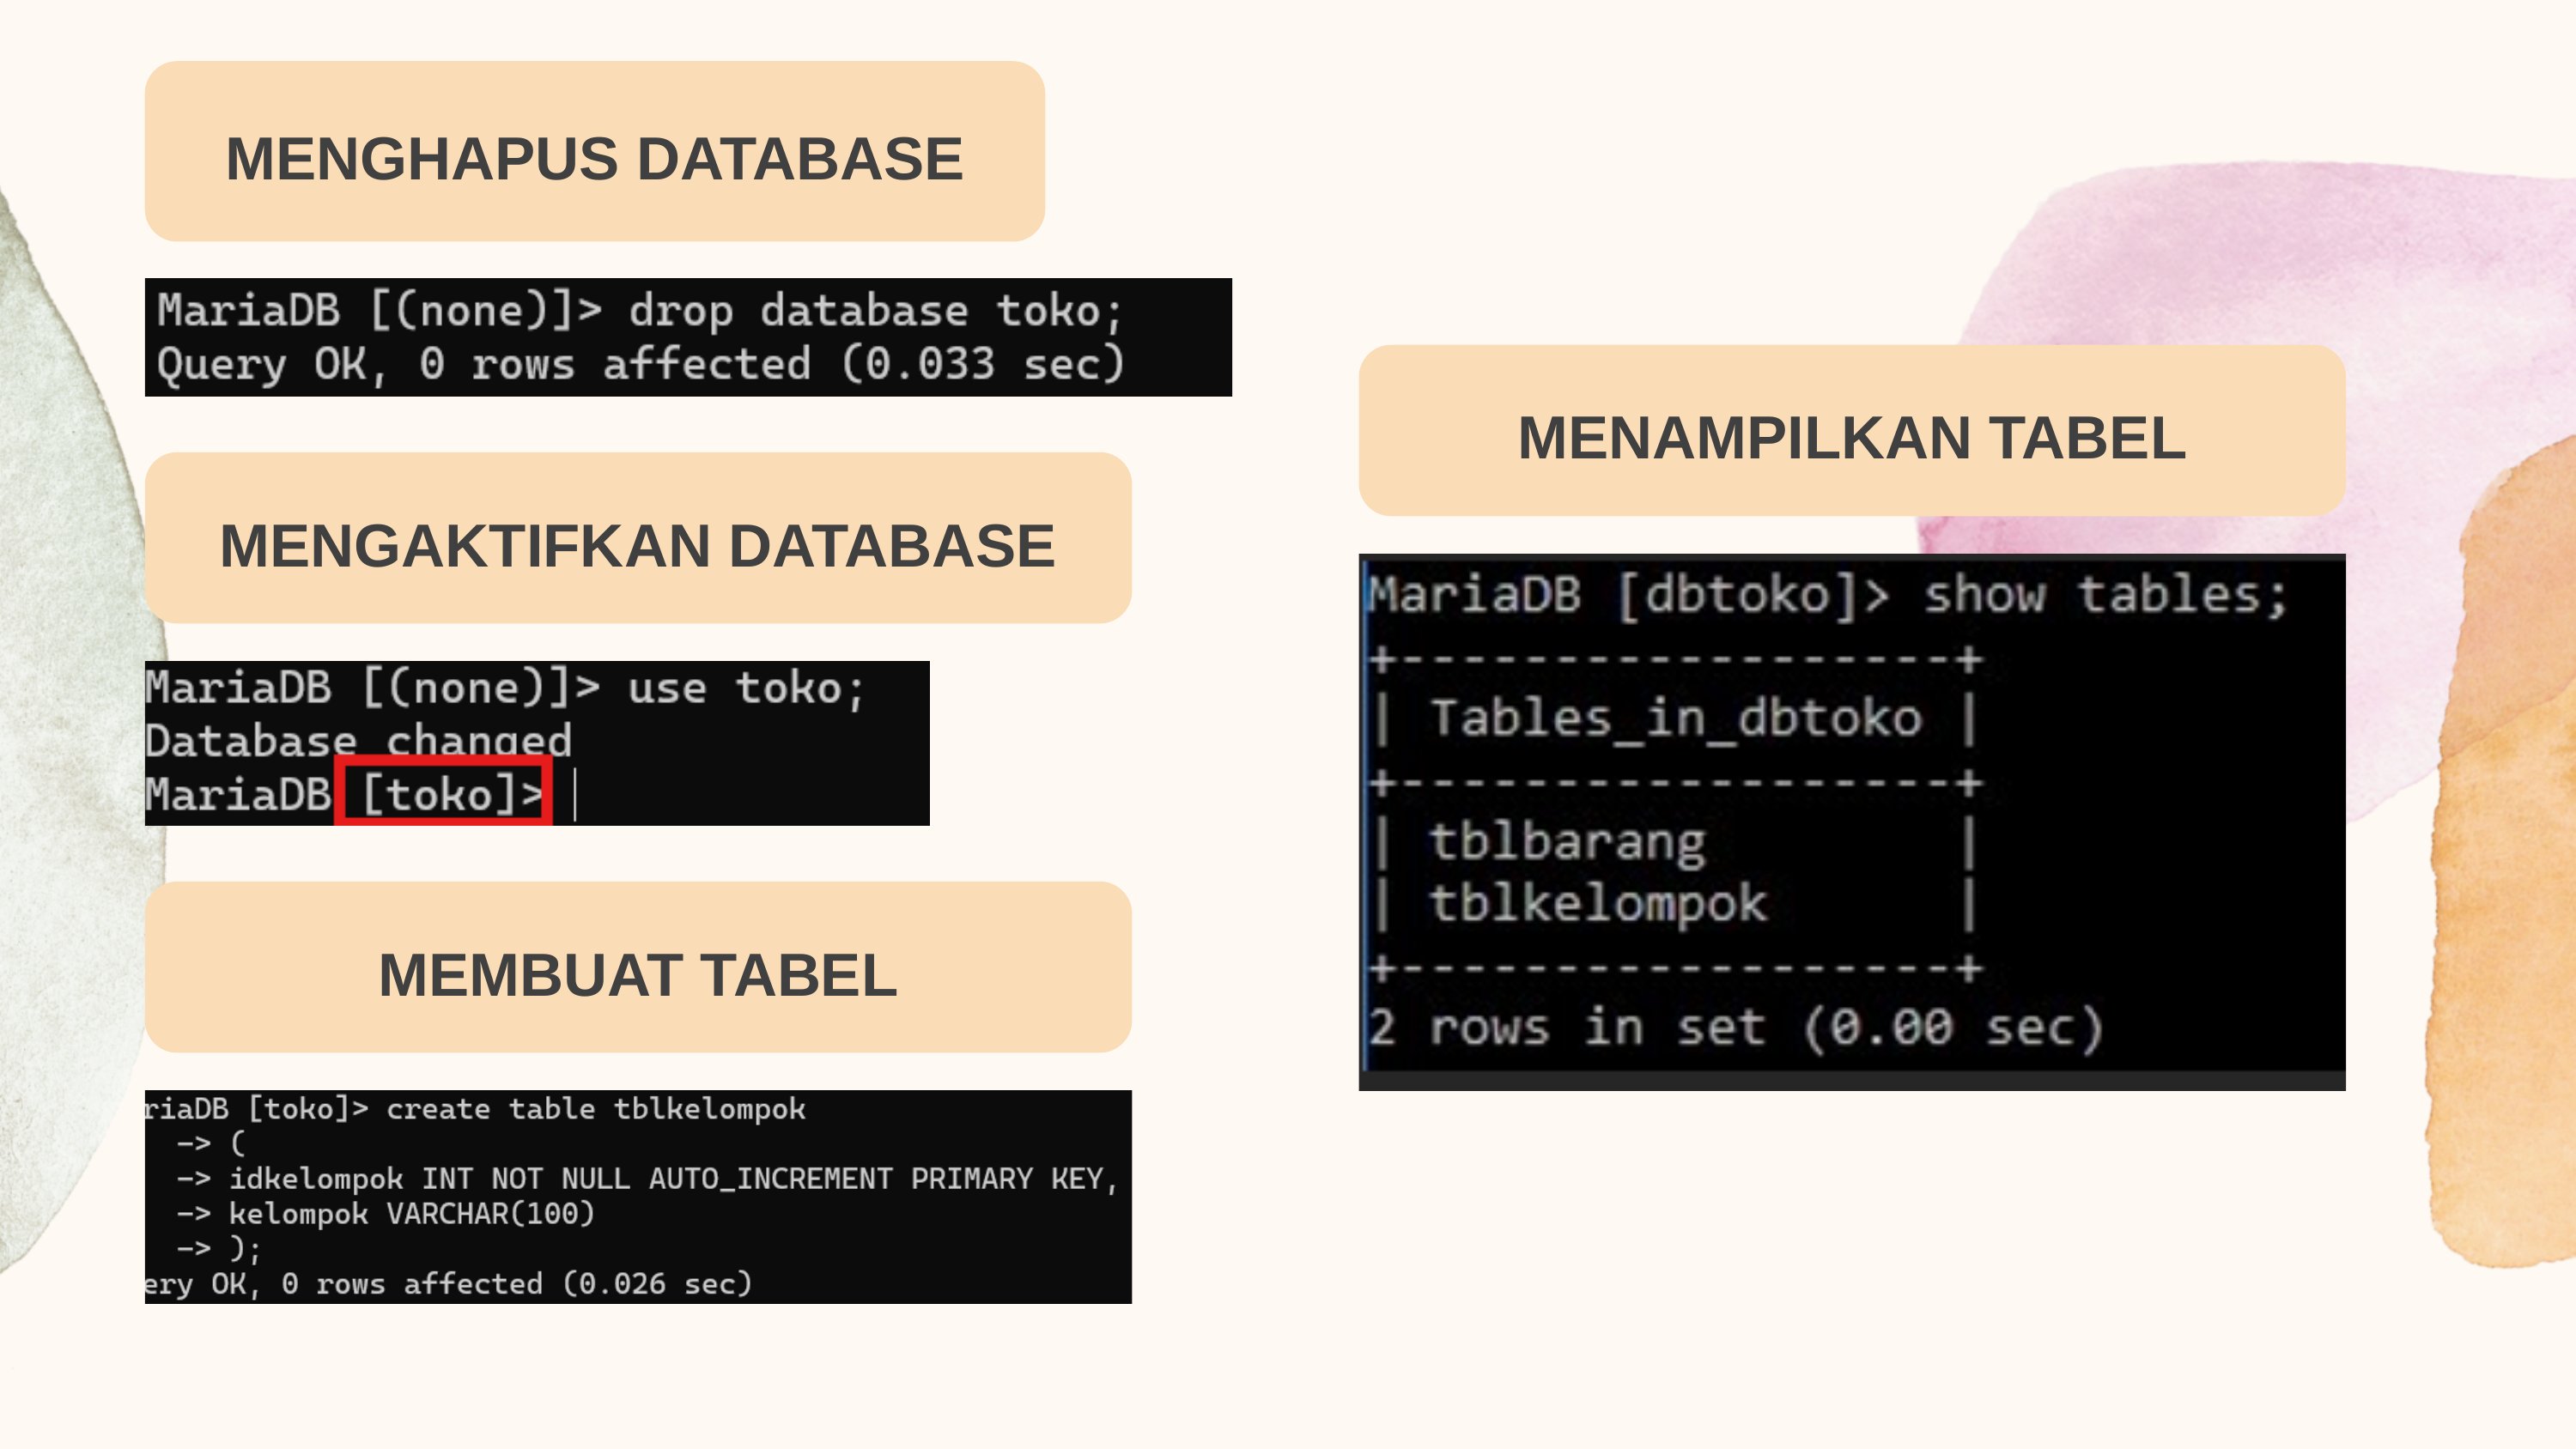

MENGHAPUS DATABASE

MENAMPILKAN TABEL

MENGAKTIFKAN DATABASE

MEMBUAT TABEL